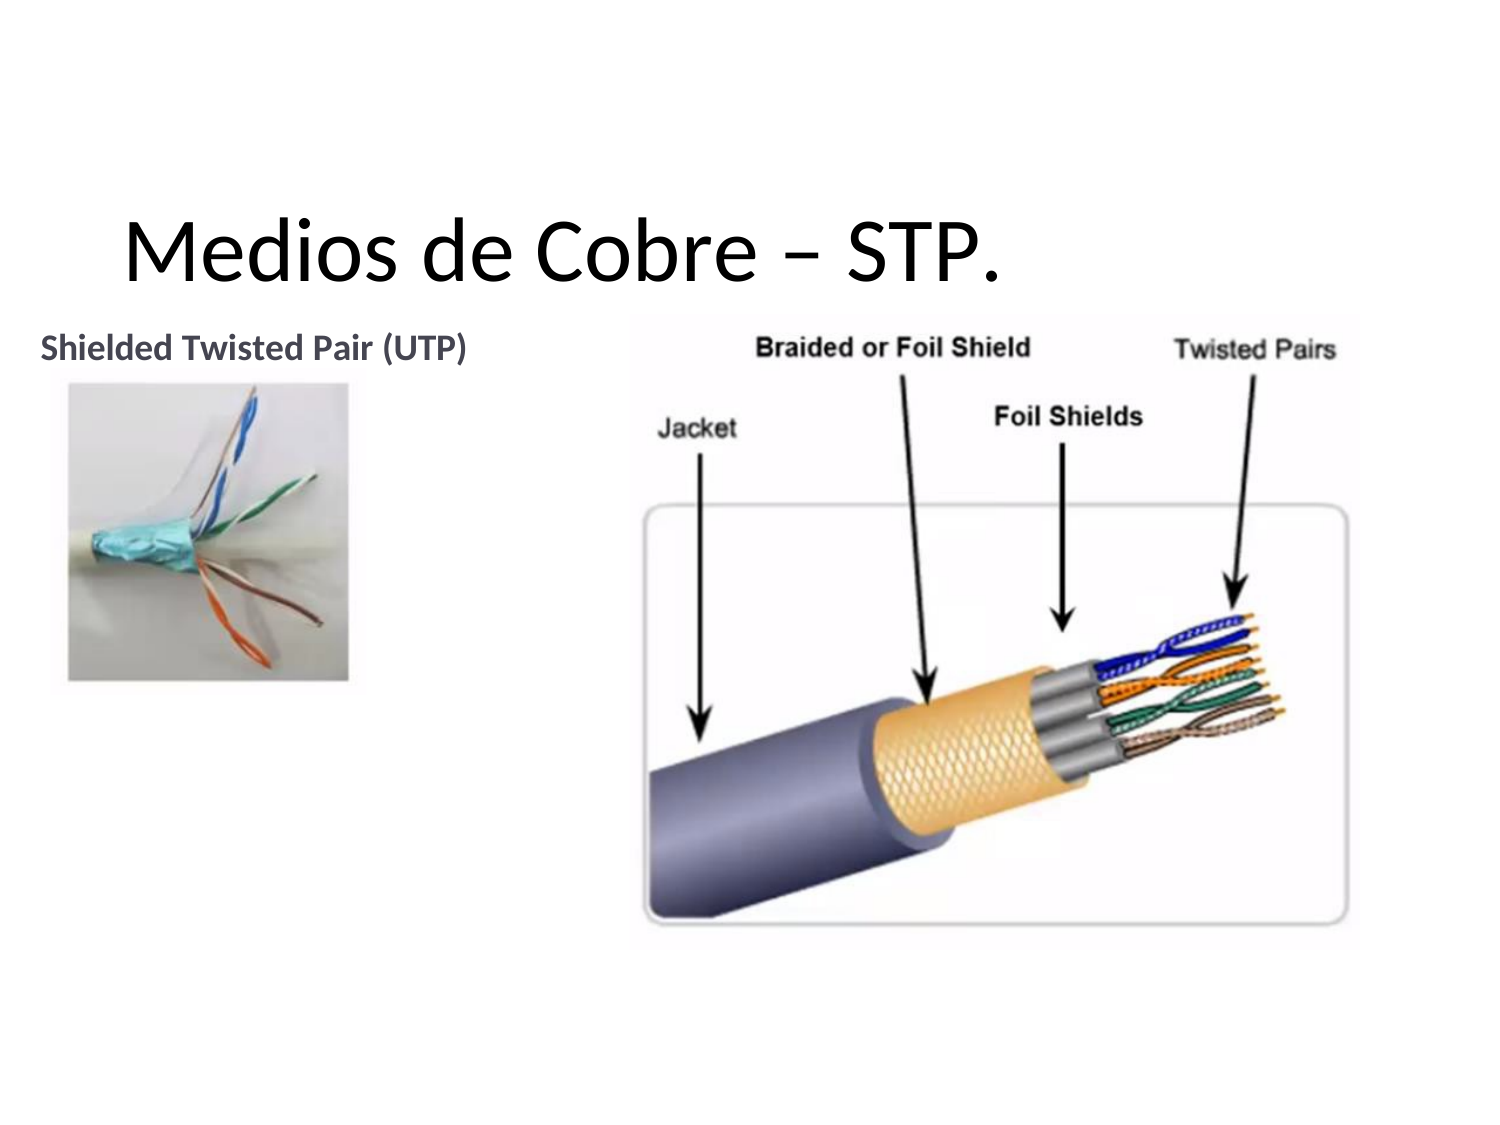

# Medios de Cobre – STP.

Shielded Twisted Pair (UTP)